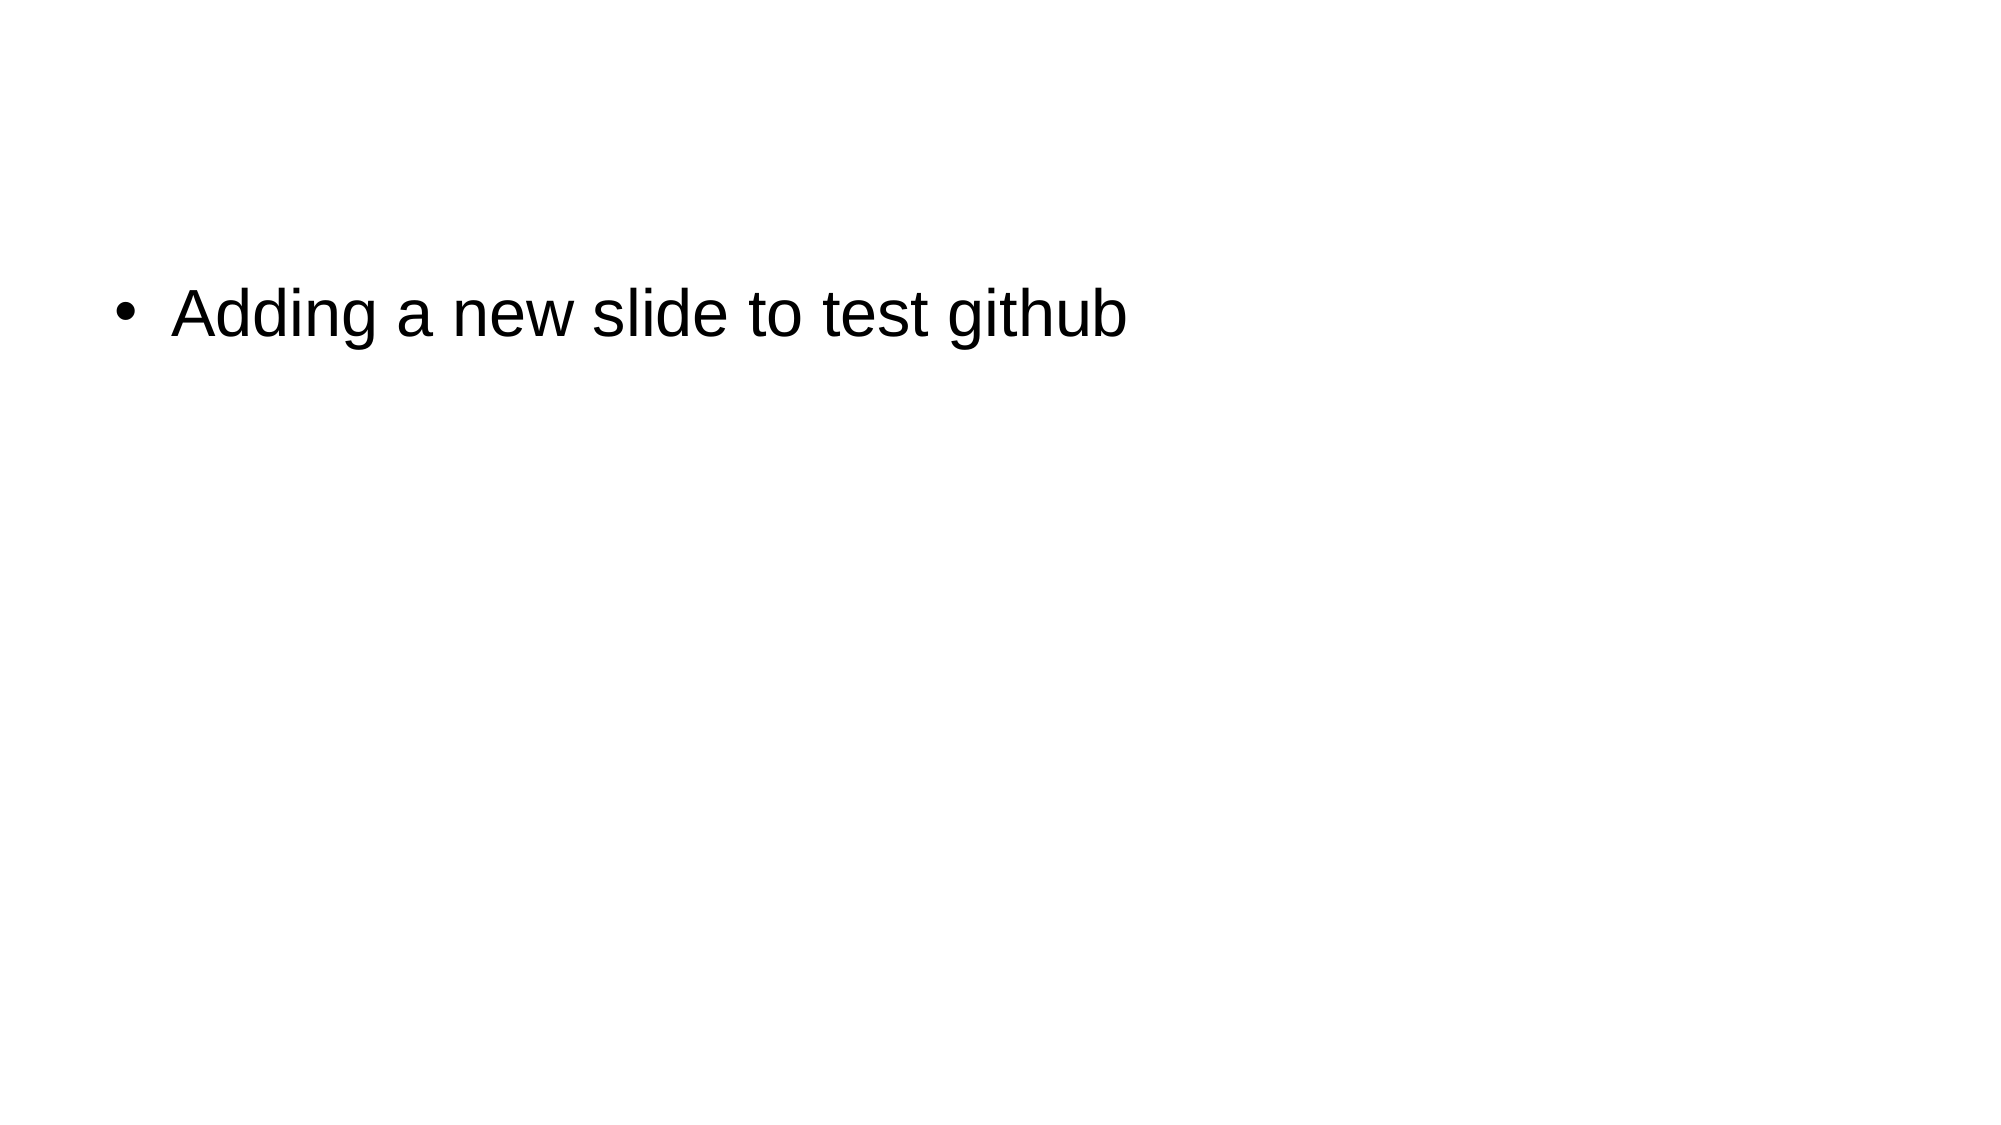

#
Adding a new slide to test github